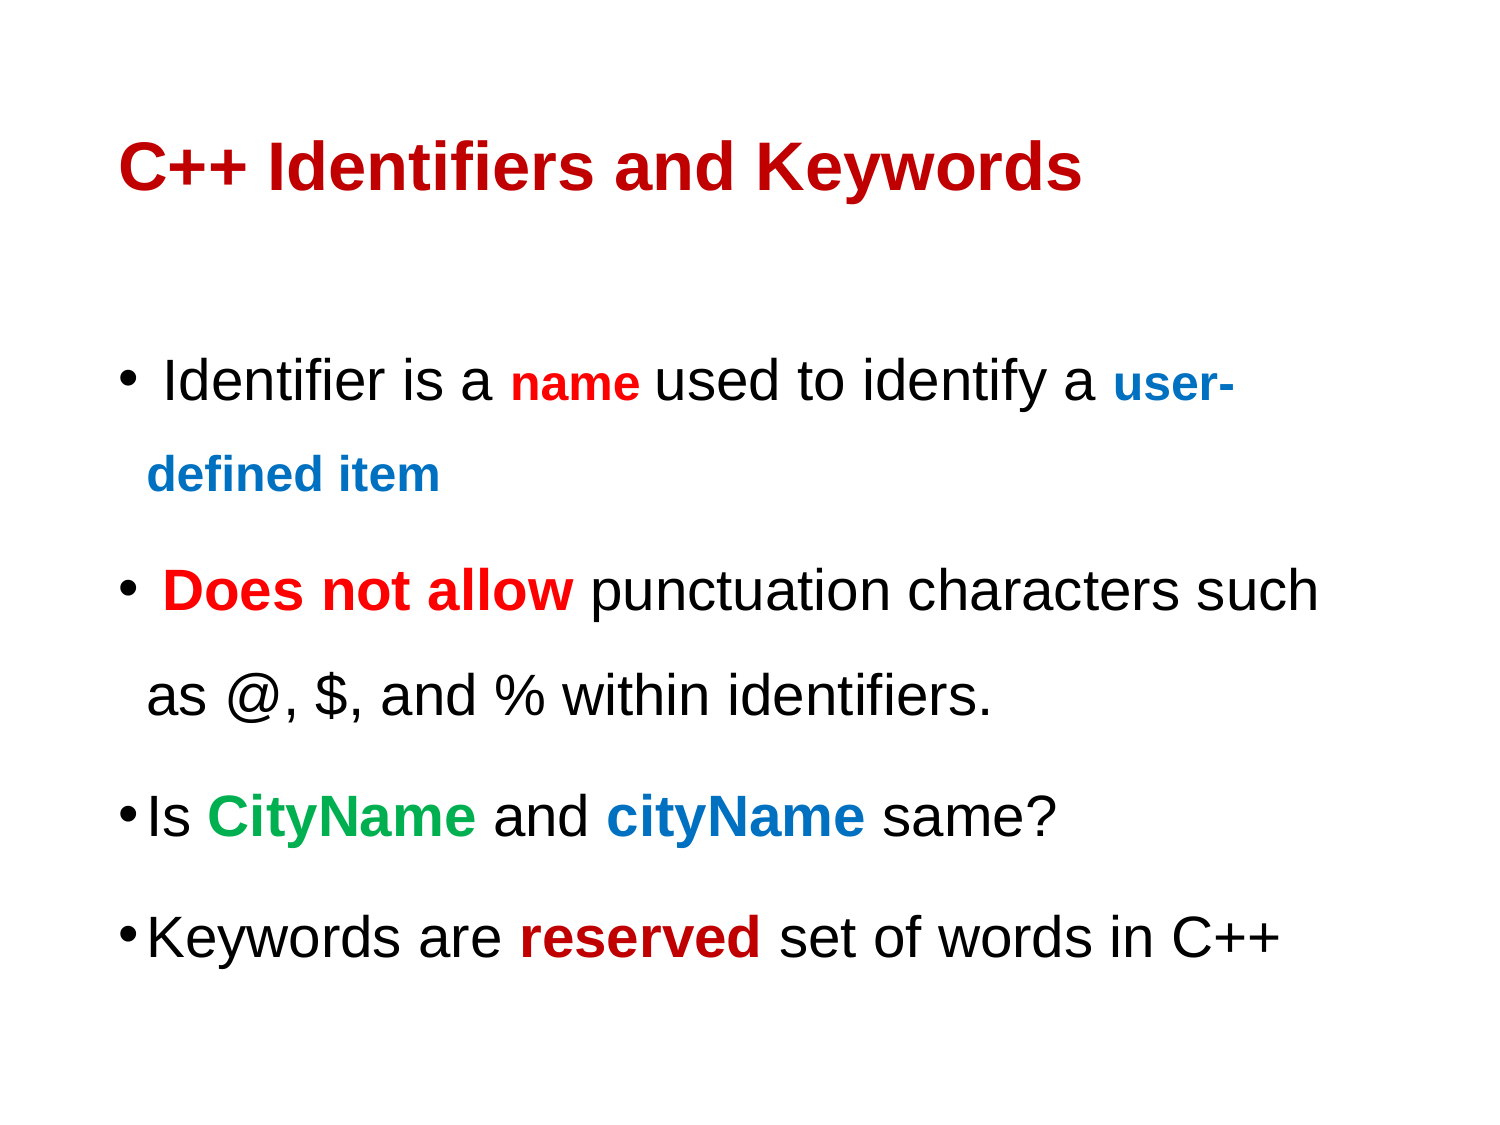

# C++ Identifiers and Keywords
 Identifier is a name used to identify a user-defined item
 Does not allow punctuation characters such as @, $, and % within identifiers.
Is CityName and cityName same?
Keywords are reserved set of words in C++